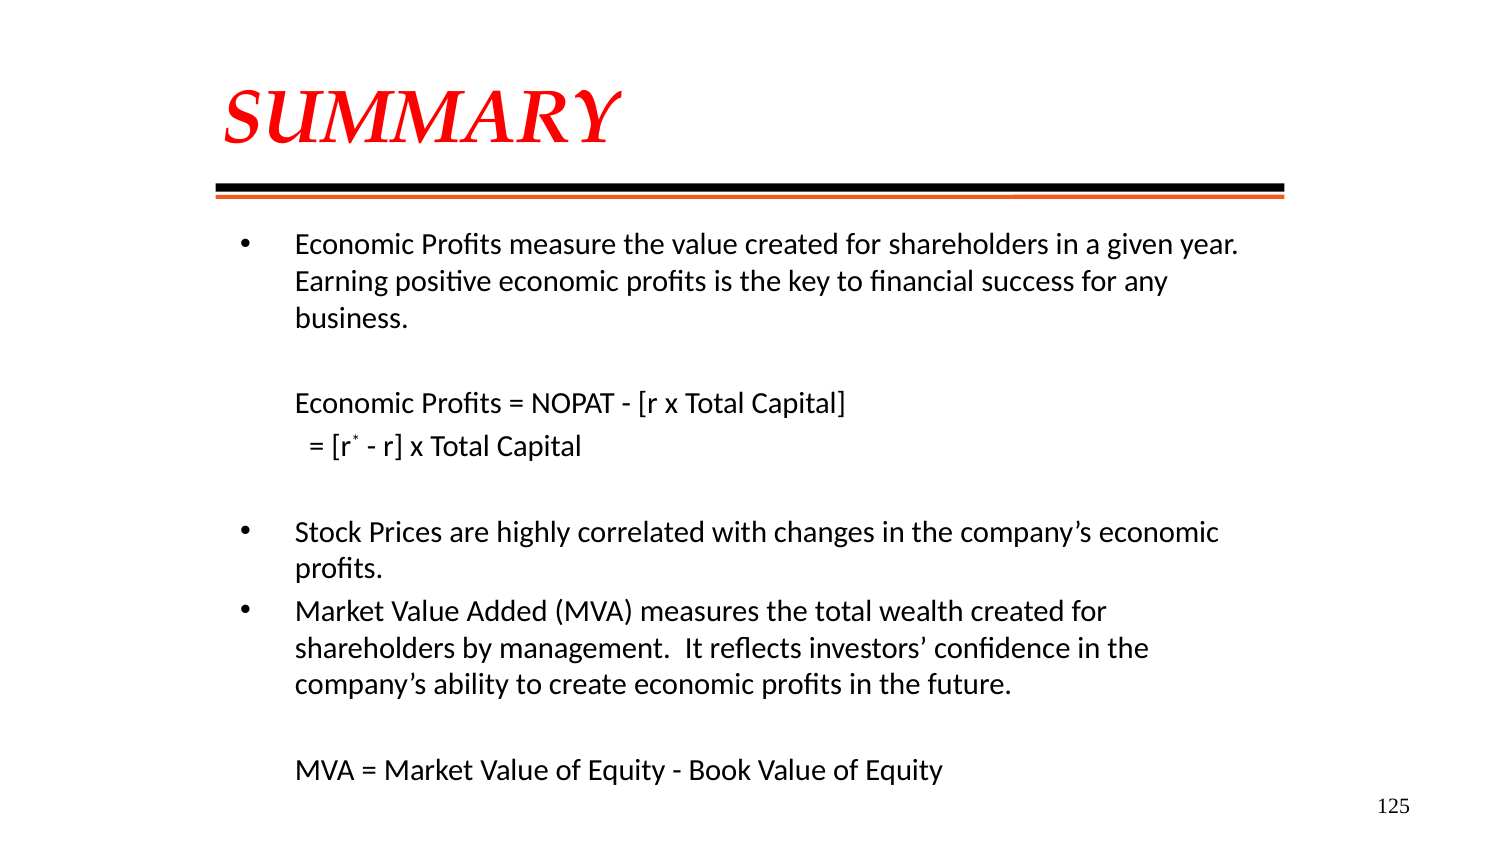

# SUMMARY

Economic Profits measure the value created for shareholders in a given year.  Earning positive economic profits is the key to financial success for any business.

		Economic Profits = NOPAT - [r x Total Capital]
				  = [r* - r] x Total Capital

Stock Prices are highly correlated with changes in the company’s economic profits.
Market Value Added (MVA) measures the total wealth created for shareholders by management.  It reflects investors’ confidence in the company’s ability to create economic profits in the future.

	MVA = Market Value of Equity - Book Value of Equity
125